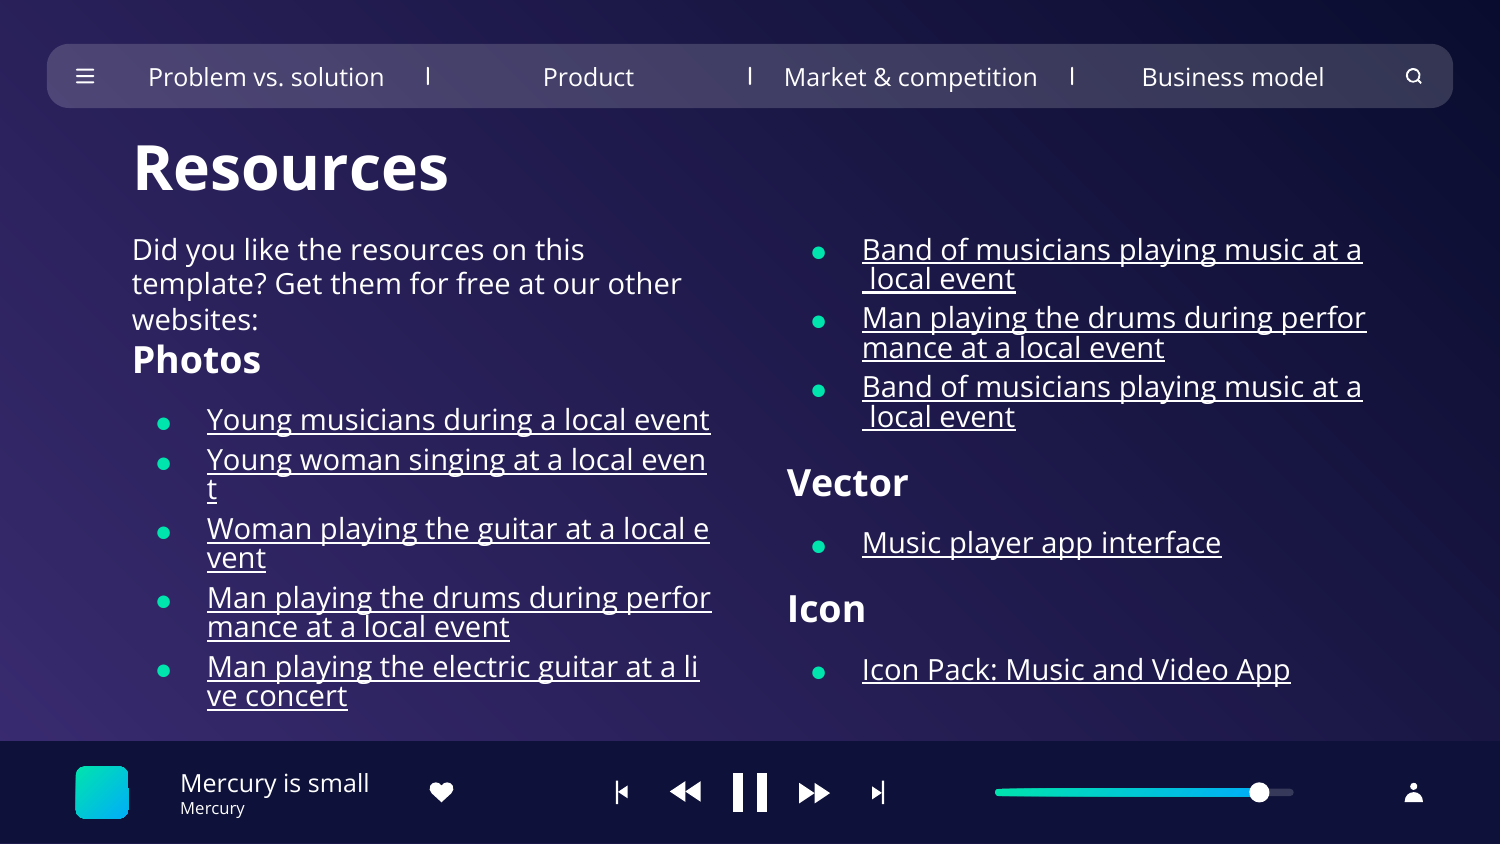

Problem vs. solution
Product
Market & competition
Business model
# Resources
Did you like the resources on this template? Get them for free at our other websites:
Photos
Young musicians during a local event
Young woman singing at a local event
Woman playing the guitar at a local event
Man playing the drums during performance at a local event
Man playing the electric guitar at a live concert
Band of musicians playing music at a local event
Man playing the drums during performance at a local event
Band of musicians playing music at a local event
Vector
Music player app interface
Icon
Icon Pack: Music and Video App
Mercury is small
Mercury